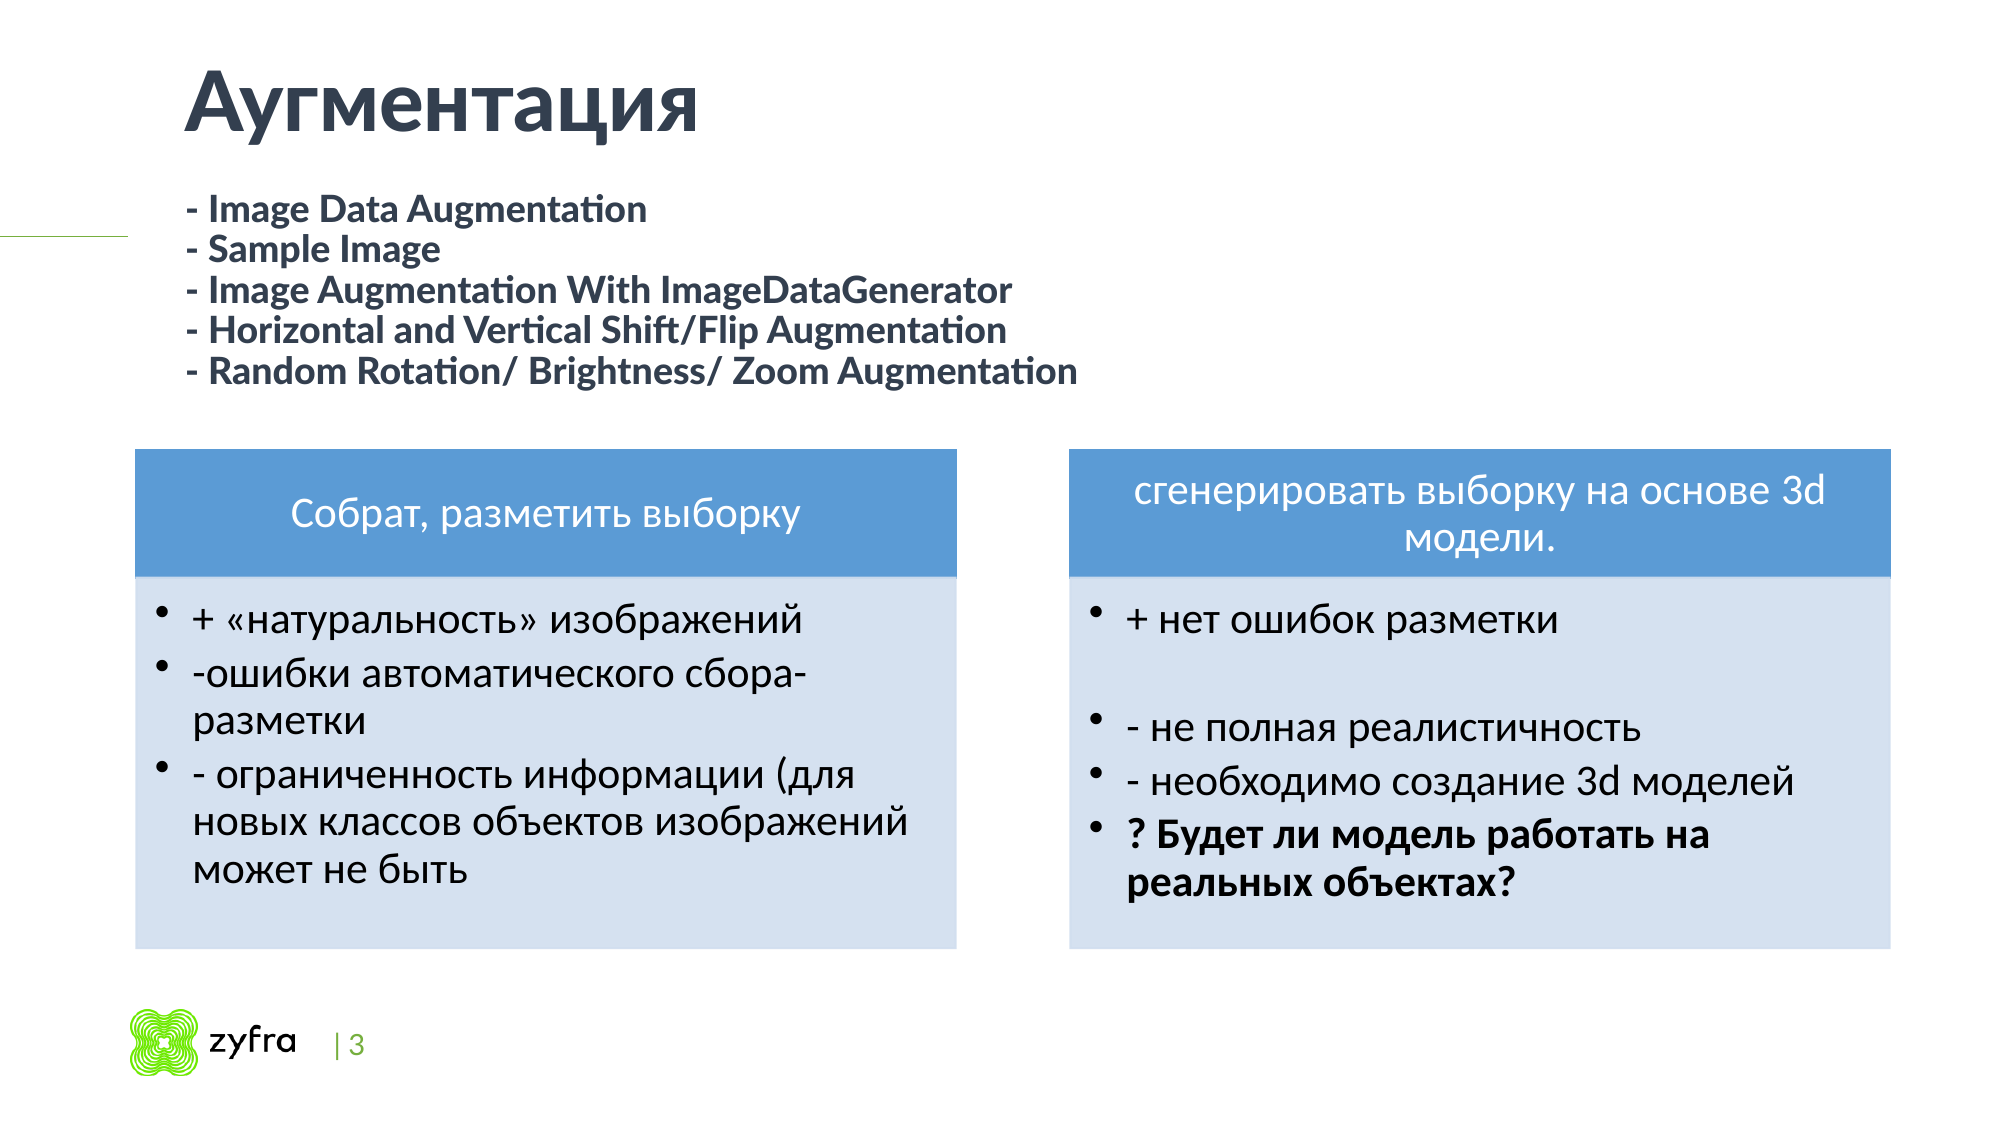

# Аугментация - Image Data Augmentation - Sample Image - Image Augmentation With ImageDataGenerator - Horizontal and Vertical Shift/Flip Augmentation - Random Rotation/ Brightness/ Zoom Augmentation
Собрат, разметить выборку
+ «натуральность» изображений
-ошибки автоматического сбора- разметки
- ограниченность информации (для новых классов объектов изображений может не быть
сгенерировать выборку на основе 3d модели.
+ нет ошибок разметки

- не полная реалистичность
- необходимо создание 3d моделей
? Будет ли модель работать на реальных объектах?